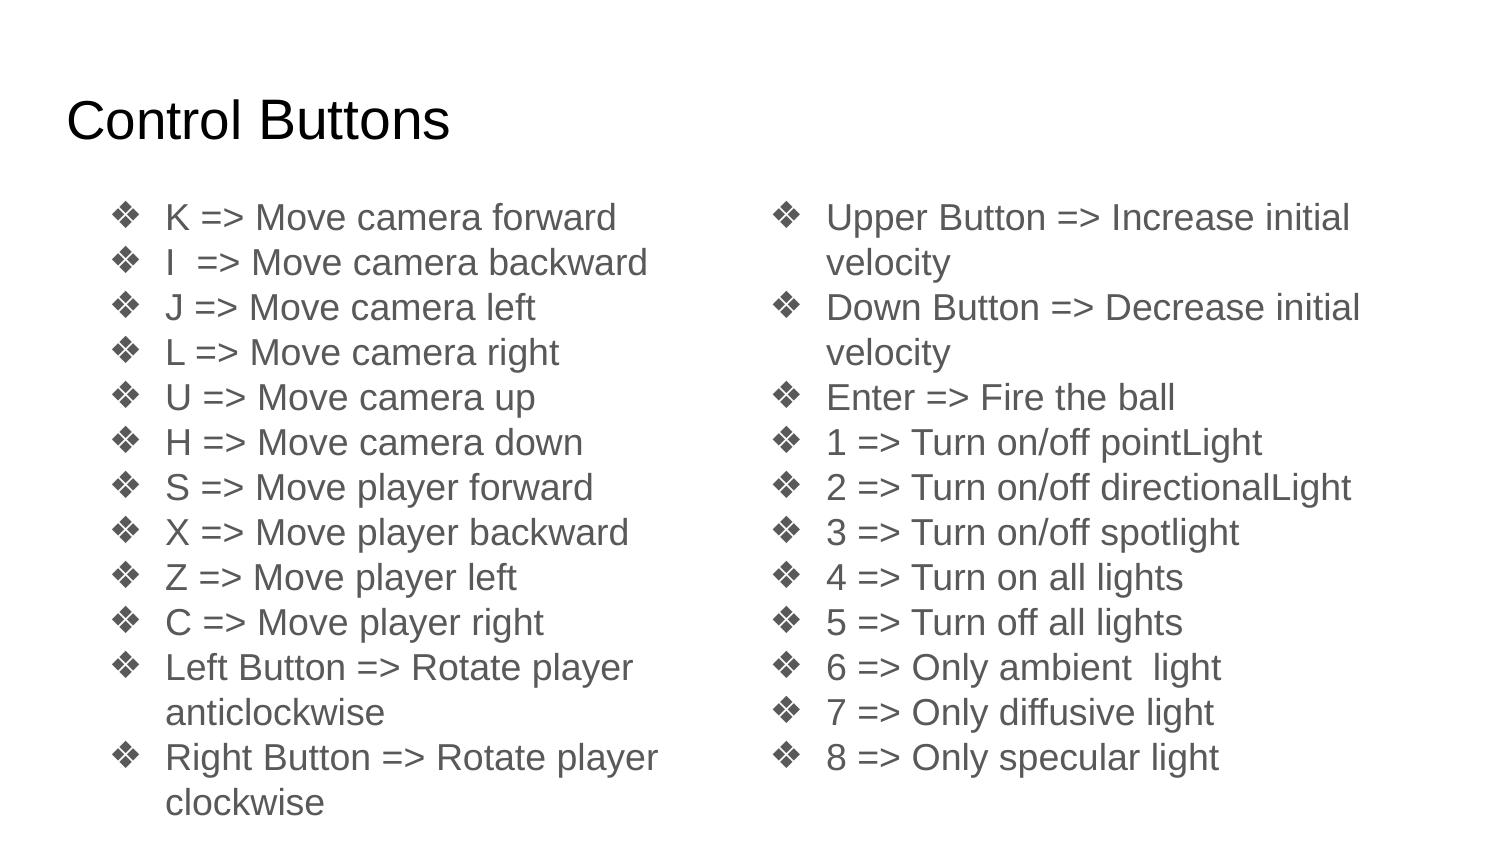

# Control Buttons
K => Move camera forward
I  => Move camera backward
J => Move camera left
L => Move camera right
U => Move camera up
H => Move camera down
S => Move player forward
X => Move player backward
Z => Move player left
C => Move player right
Left Button => Rotate player anticlockwise
Right Button => Rotate player
clockwise
Upper Button => Increase initial velocity
Down Button => Decrease initial velocity
Enter => Fire the ball
1 => Turn on/off pointLight
2 => Turn on/off directionalLight
3 => Turn on/off spotlight
4 => Turn on all lights
5 => Turn off all lights
6 => Only ambient  light
7 => Only diffusive light
8 => Only specular light